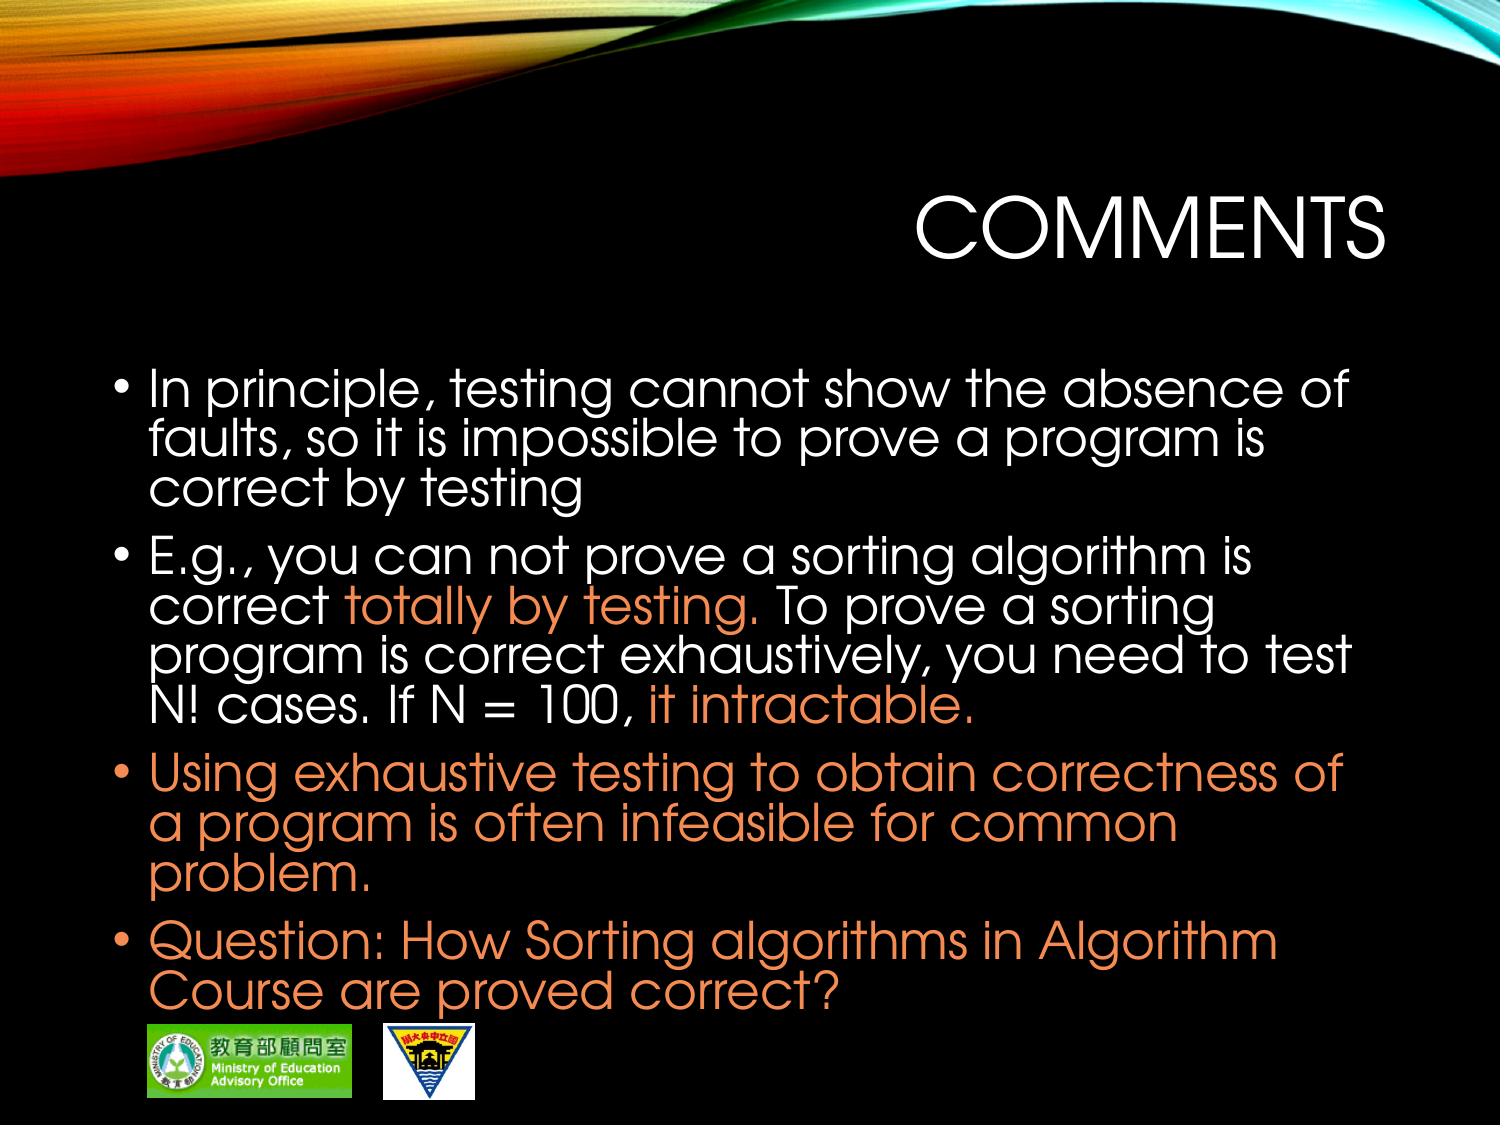

# Comments
In principle, testing cannot show the absence of faults, so it is impossible to prove a program is correct by testing
E.g., you can not prove a sorting algorithm is correct totally by testing. To prove a sorting program is correct exhaustively, you need to test N! cases. If N = 100, it intractable.
Using exhaustive testing to obtain correctness of a program is often infeasible for common problem.
Question: How Sorting algorithms in Algorithm Course are proved correct?